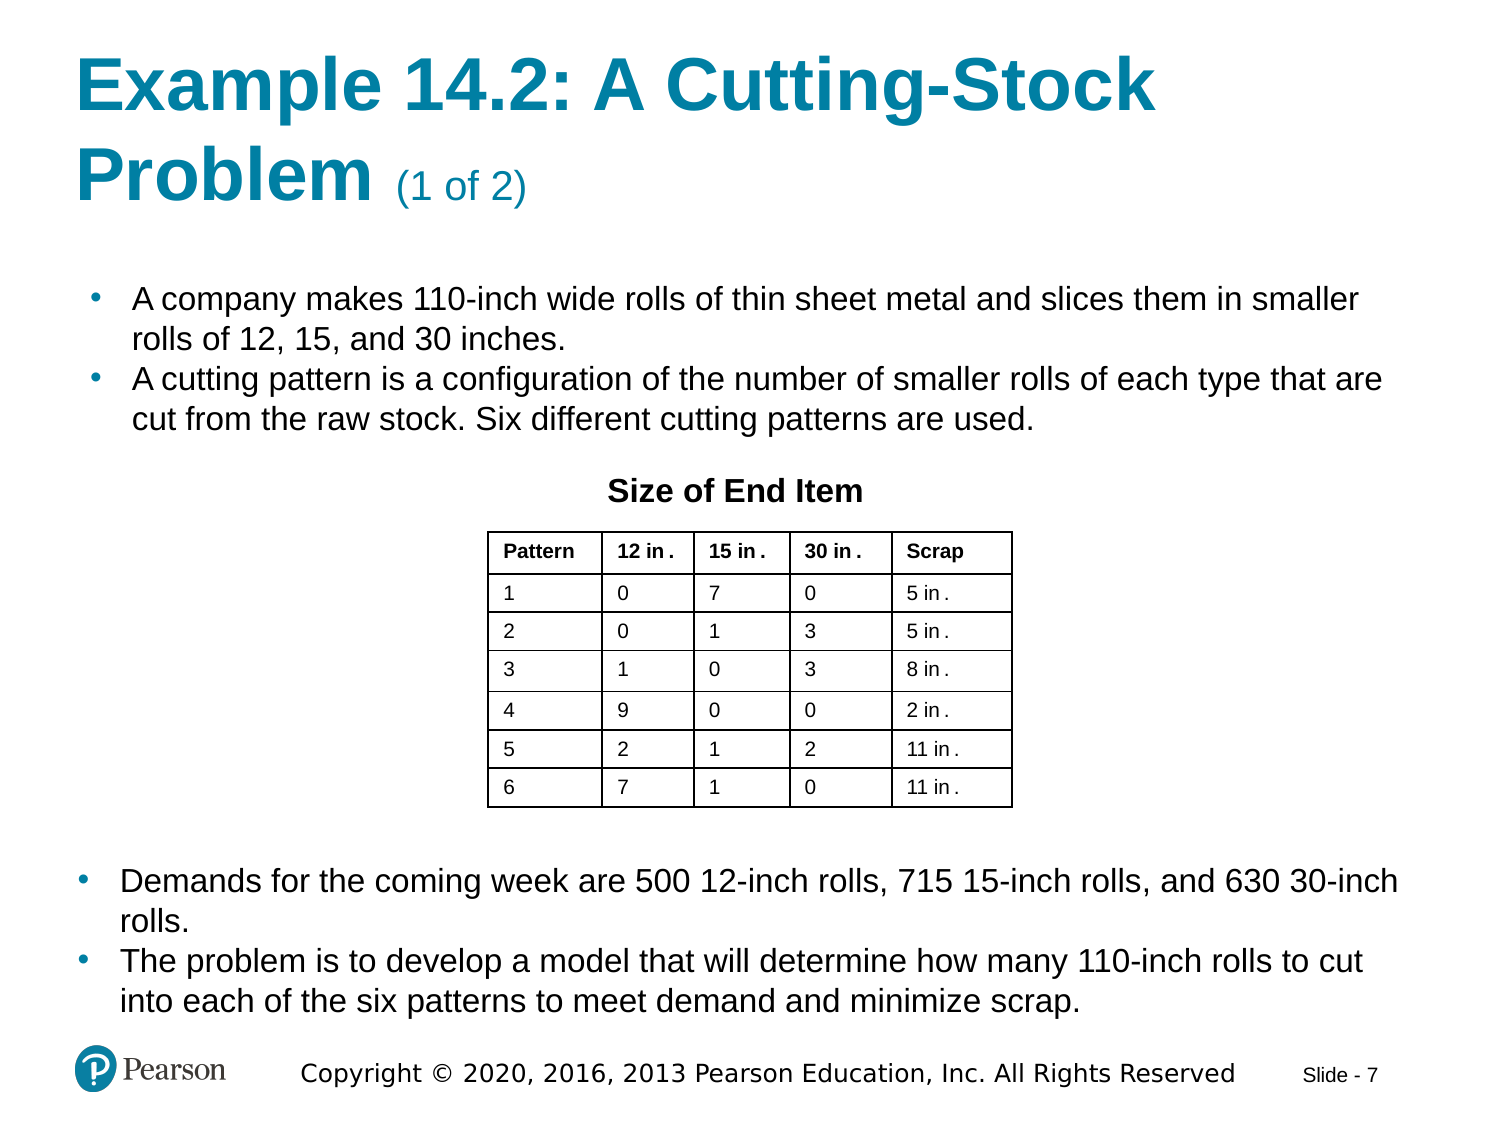

# Example 14.2: A Cutting-Stock Problem (1 of 2)
A company makes 110-inch wide rolls of thin sheet metal and slices them in smaller rolls of 12, 15, and 30 inches.
A cutting pattern is a configuration of the number of smaller rolls of each type that are cut from the raw stock. Six different cutting patterns are used.
Size of End Item
| Pattern | 12 inches. | 15 inches. | 30 inches. | Scrap |
| --- | --- | --- | --- | --- |
| 1 | 0 | 7 | 0 | 5 inches. |
| 2 | 0 | 1 | 3 | 5 inches. |
| 3 | 1 | 0 | 3 | 8 inches. |
| 4 | 9 | 0 | 0 | 2 inches. |
| 5 | 2 | 1 | 2 | 11 inches. |
| 6 | 7 | 1 | 0 | 11 inches. |
Demands for the coming week are 500 12-inch rolls, 715 15-inch rolls, and 630 30-inch rolls.
The problem is to develop a model that will determine how many 110-inch rolls to cut into each of the six patterns to meet demand and minimize scrap.